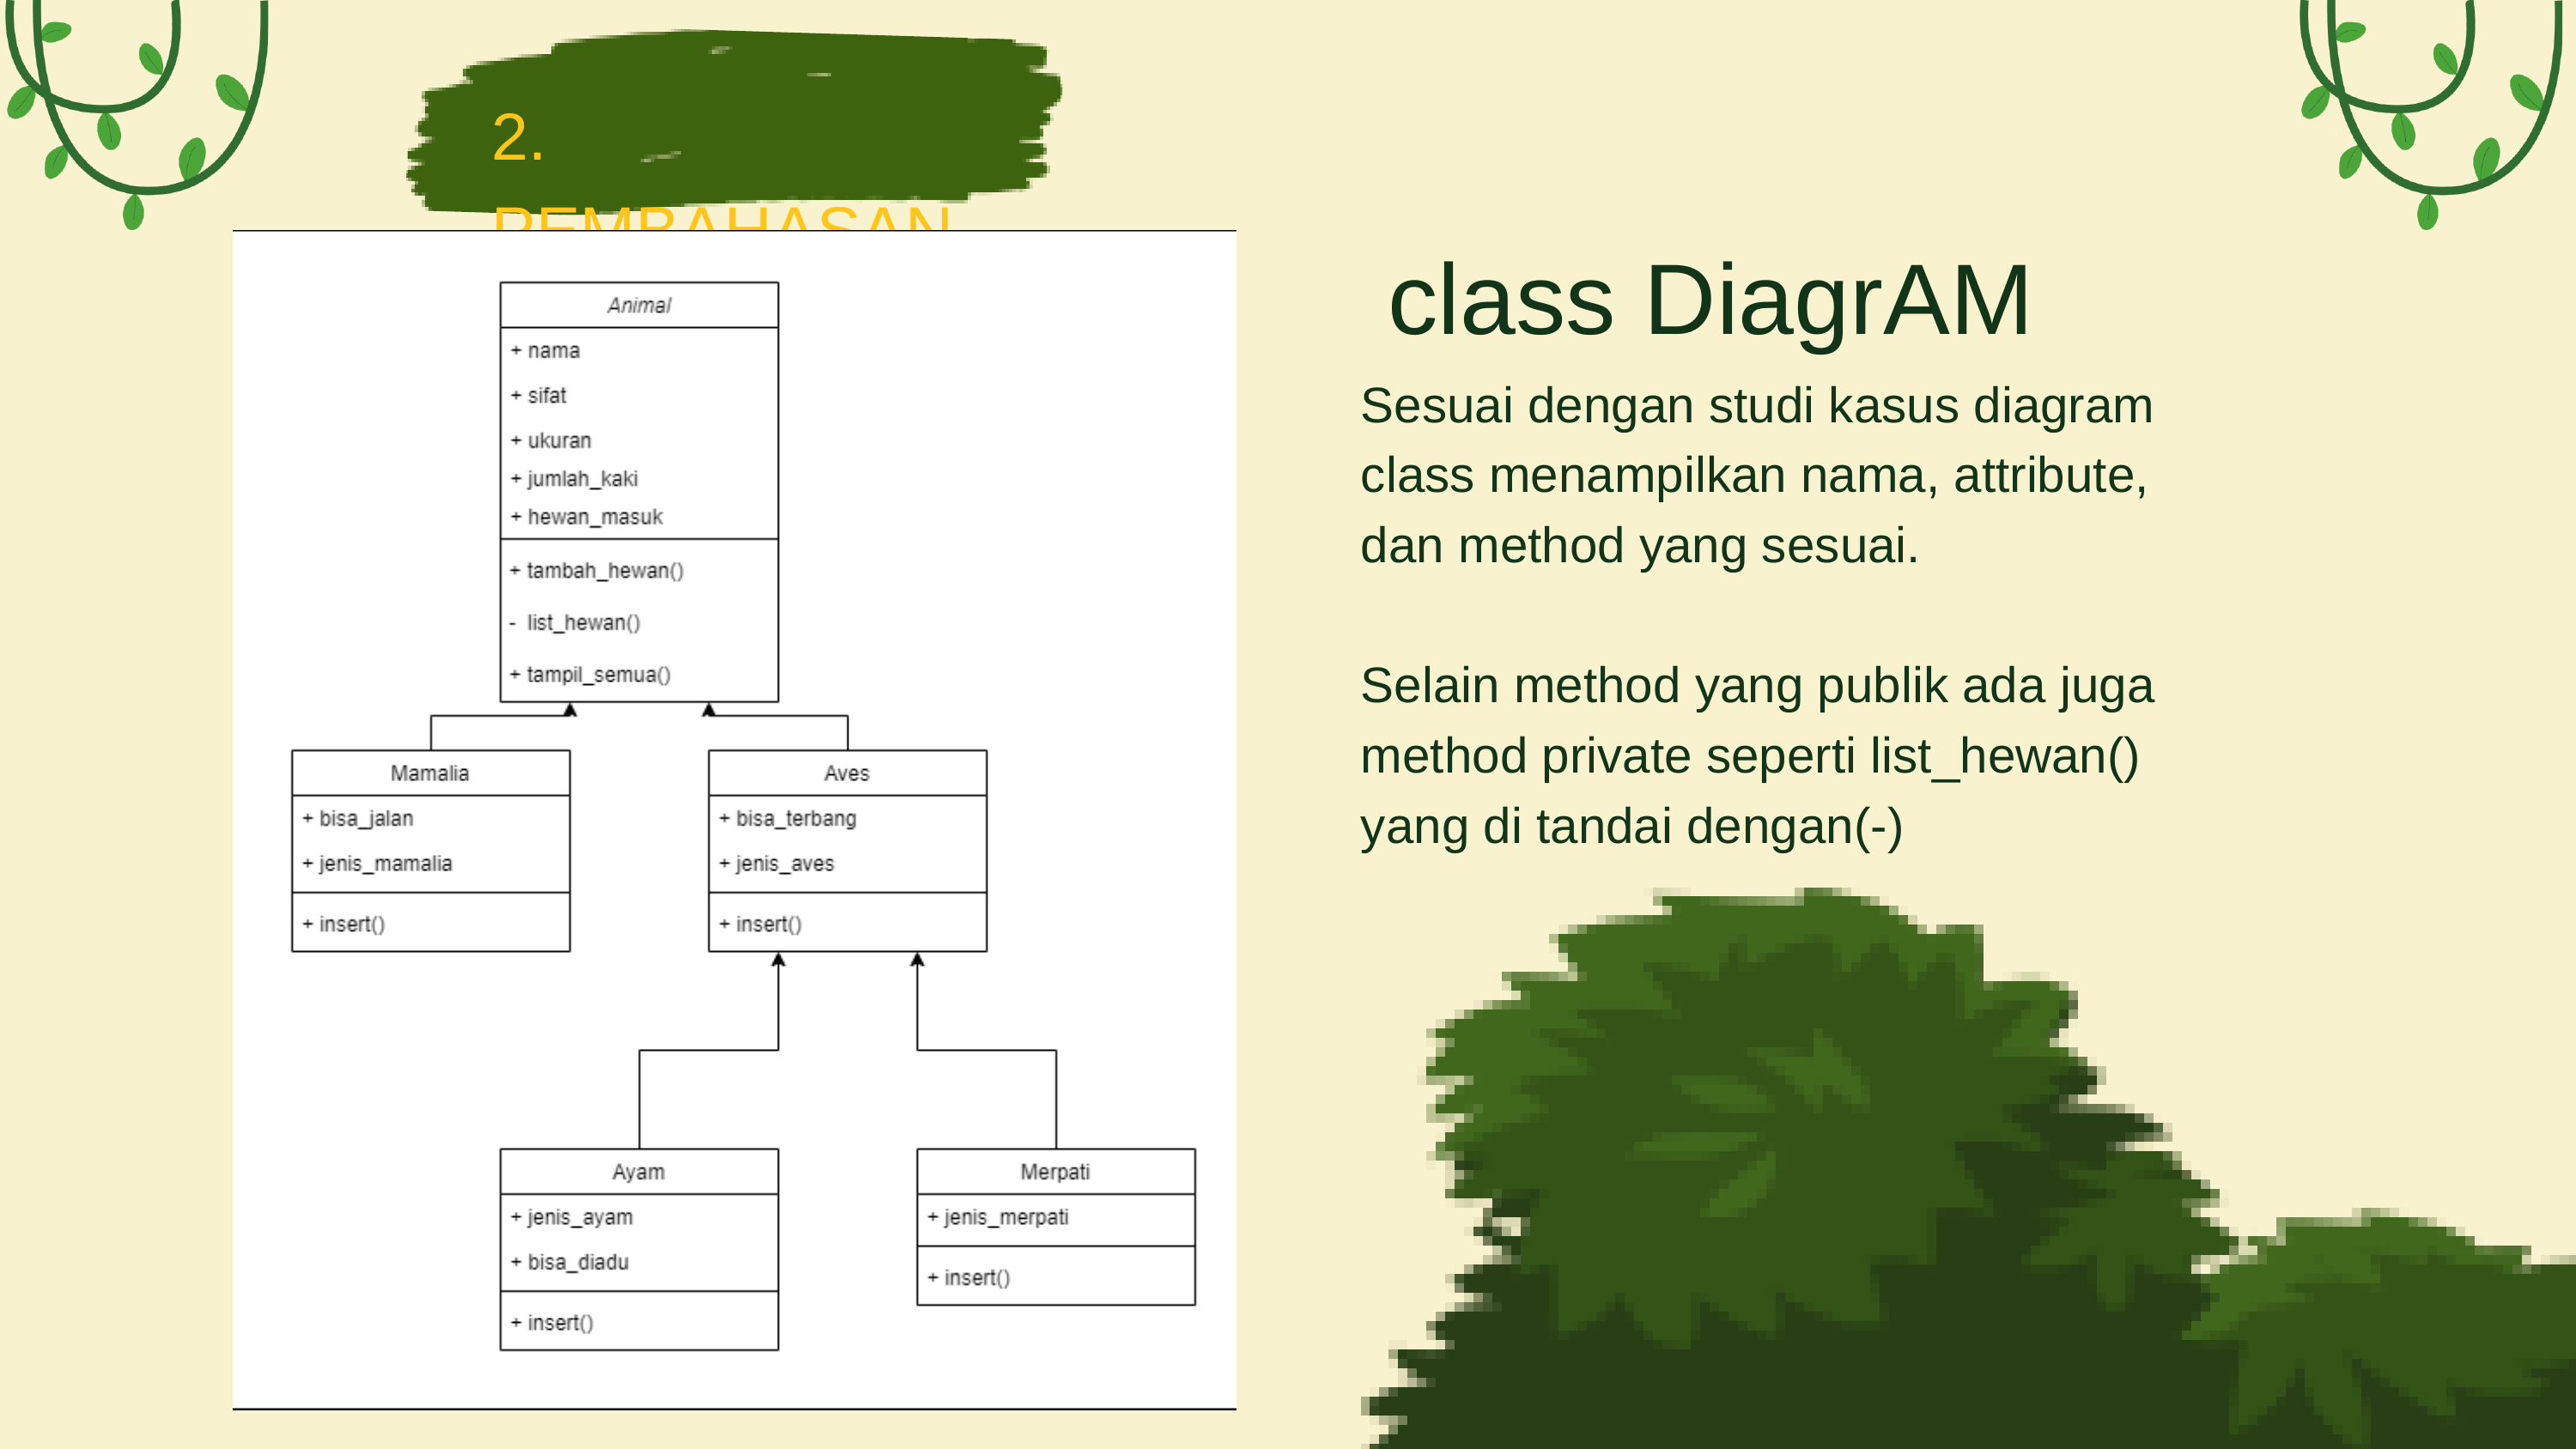

2. PEMBAHASAN
class DiagrAM

Sesuai dengan studi kasus diagram class menampilkan nama, attribute, dan method yang sesuai.

Selain method yang publik ada juga method private seperti list_hewan() yang di tandai dengan(-)